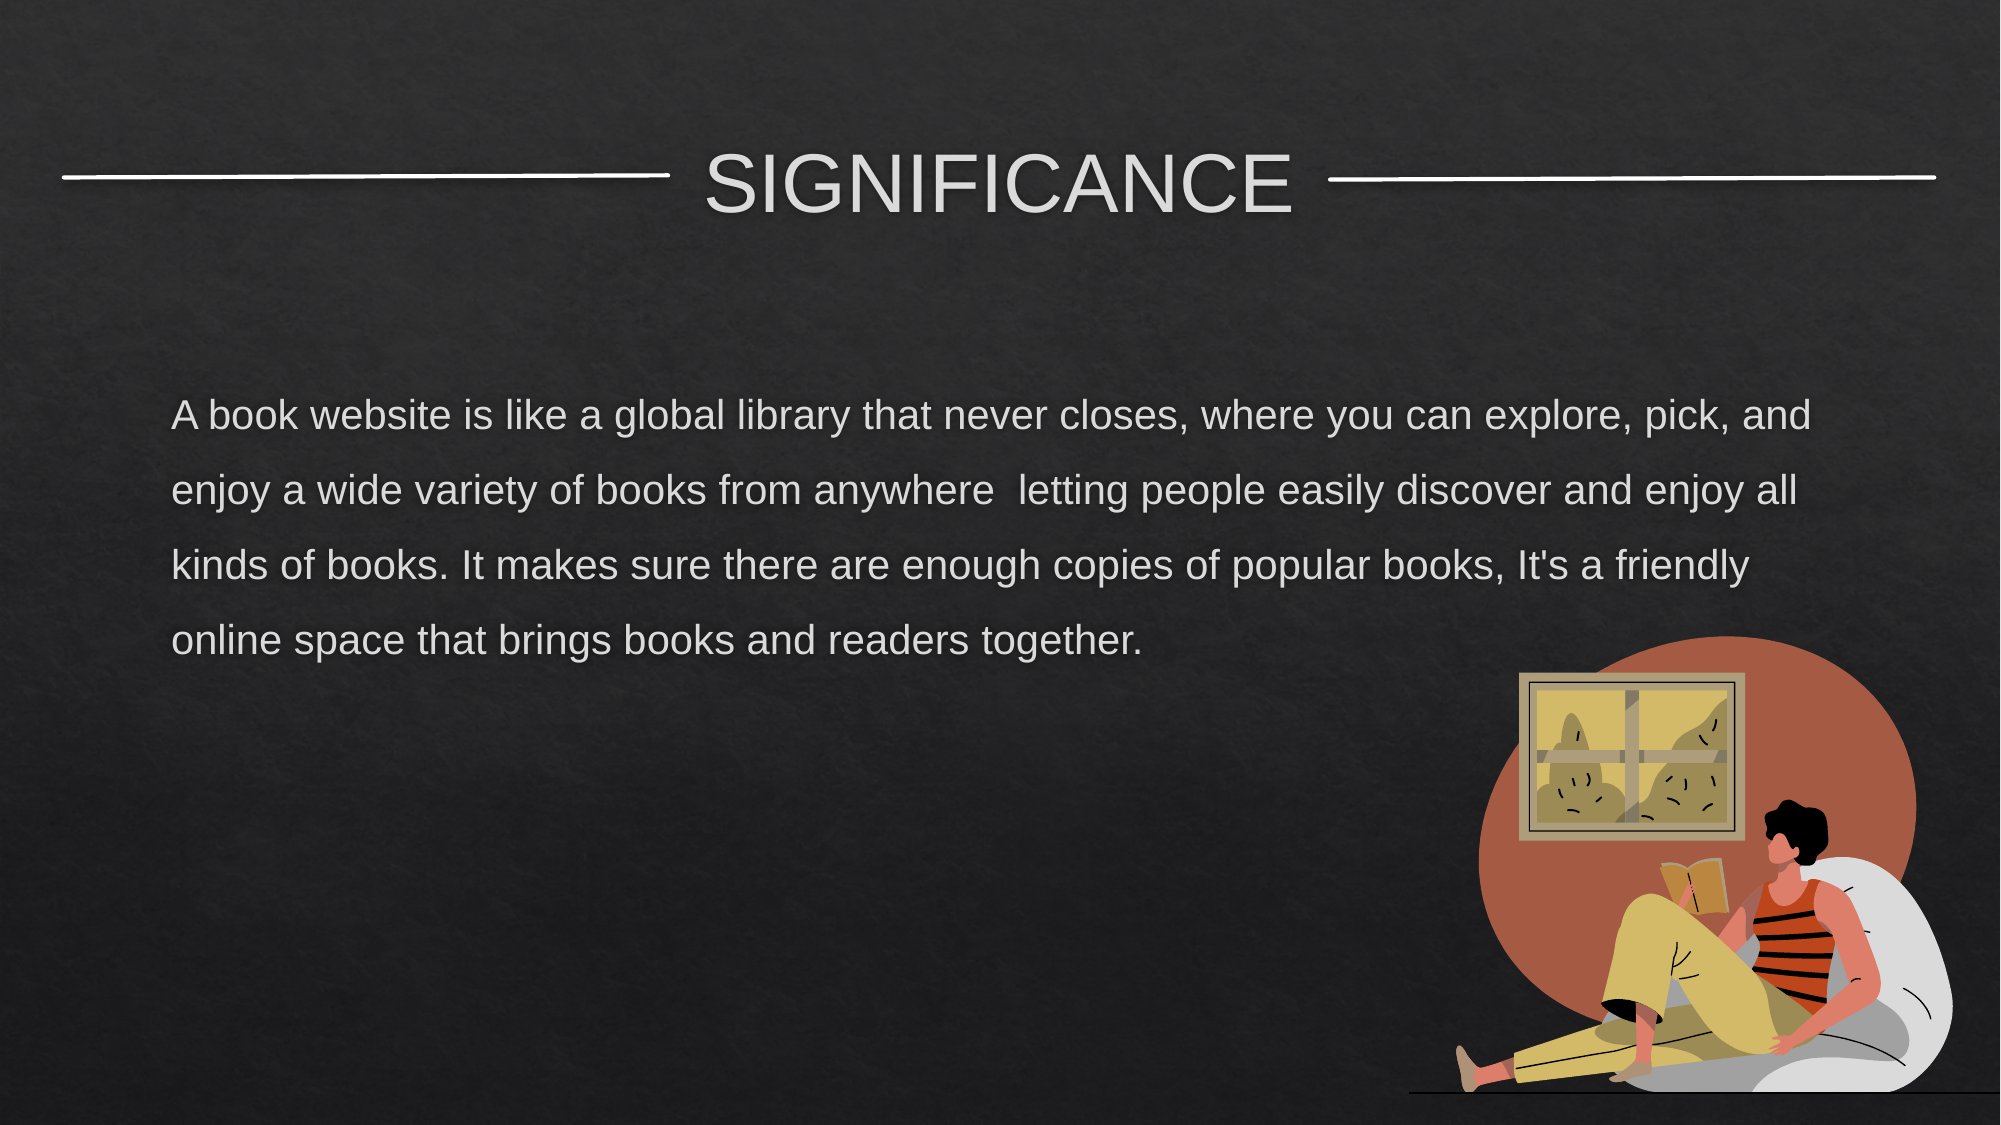

# SIGNIFICANCE
A book website is like a global library that never closes, where you can explore, pick, and enjoy a wide variety of books from anywhere  letting people easily discover and enjoy all kinds of books. It makes sure there are enough copies of popular books, It's a friendly online space that brings books and readers together.